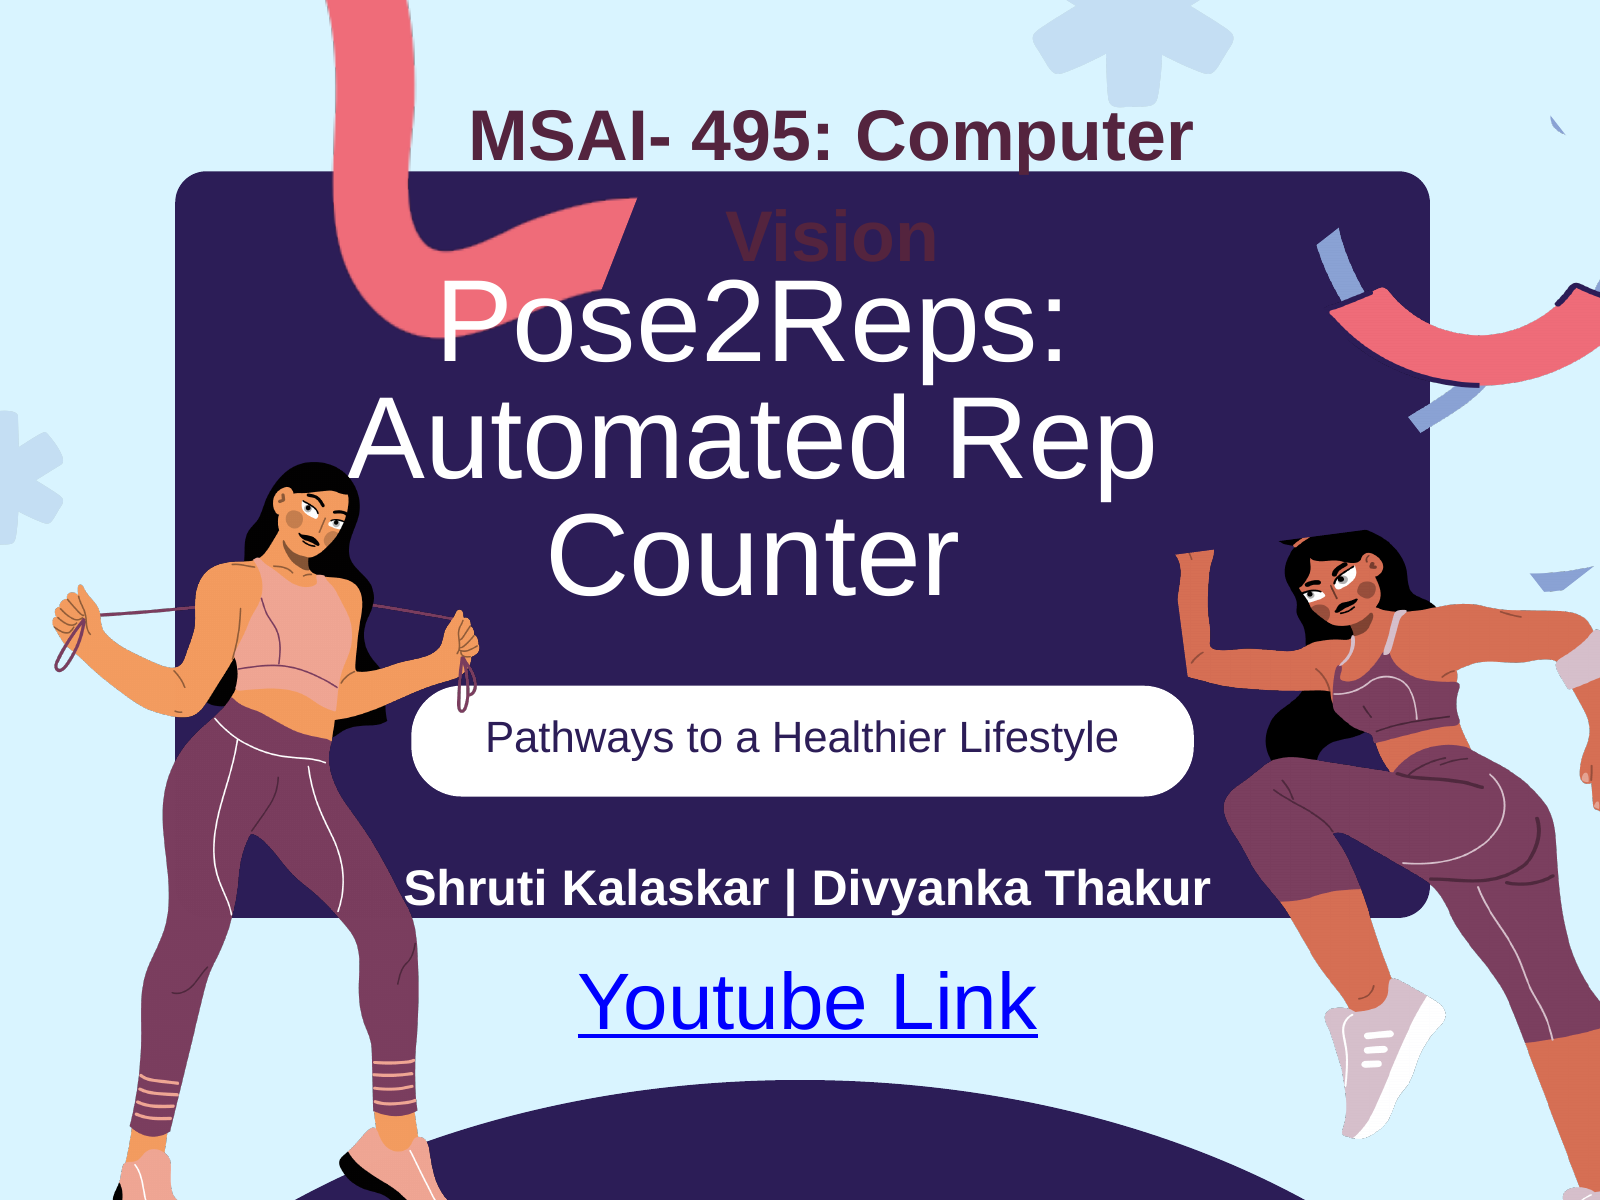

MSAI- 495: Computer Vision

Pose2Reps: Automated Rep Counter

Pathways to a Healthier Lifestyle
Shruti Kalaskar | Divyanka Thakur
Youtube Link